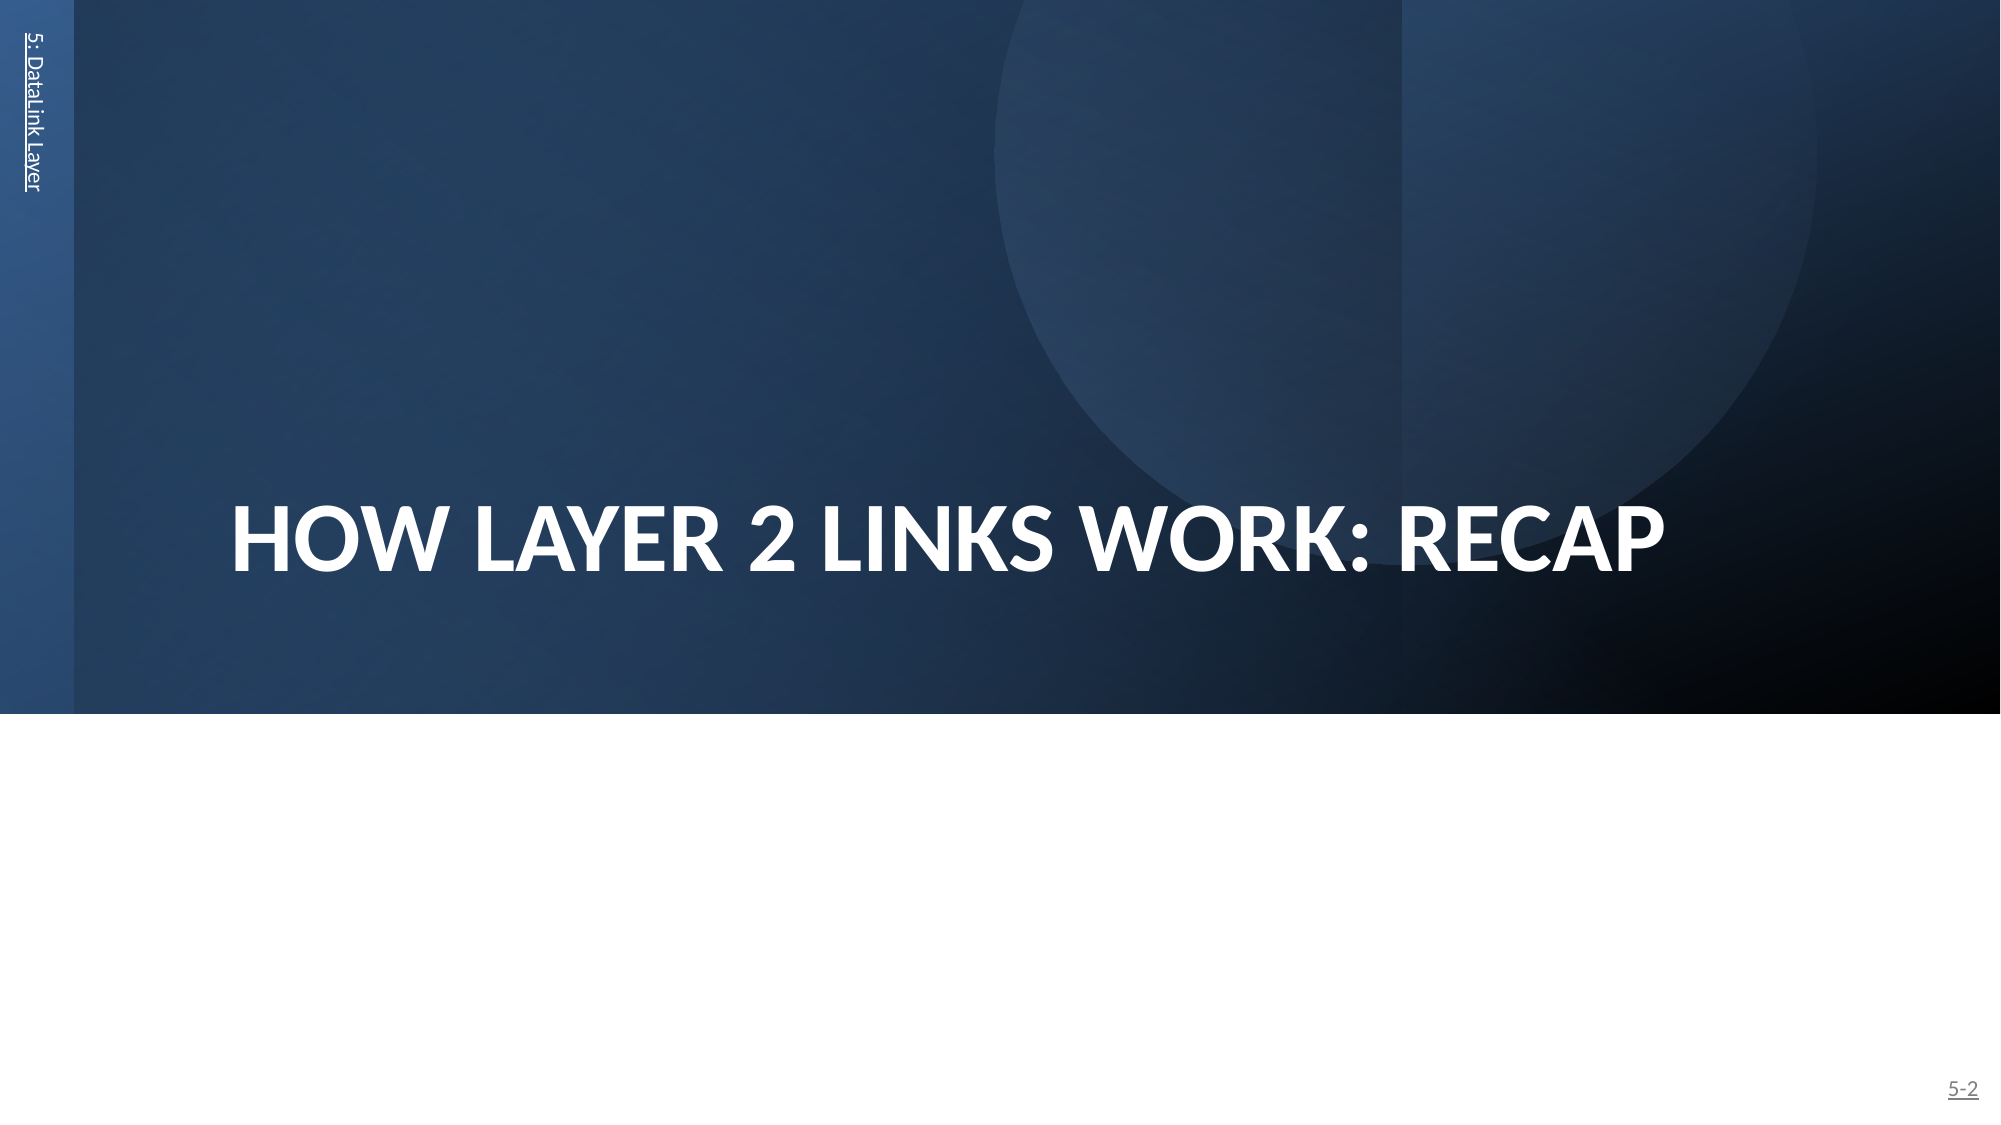

# How Layer 2 links work: recap
5: DataLink Layer

5-2